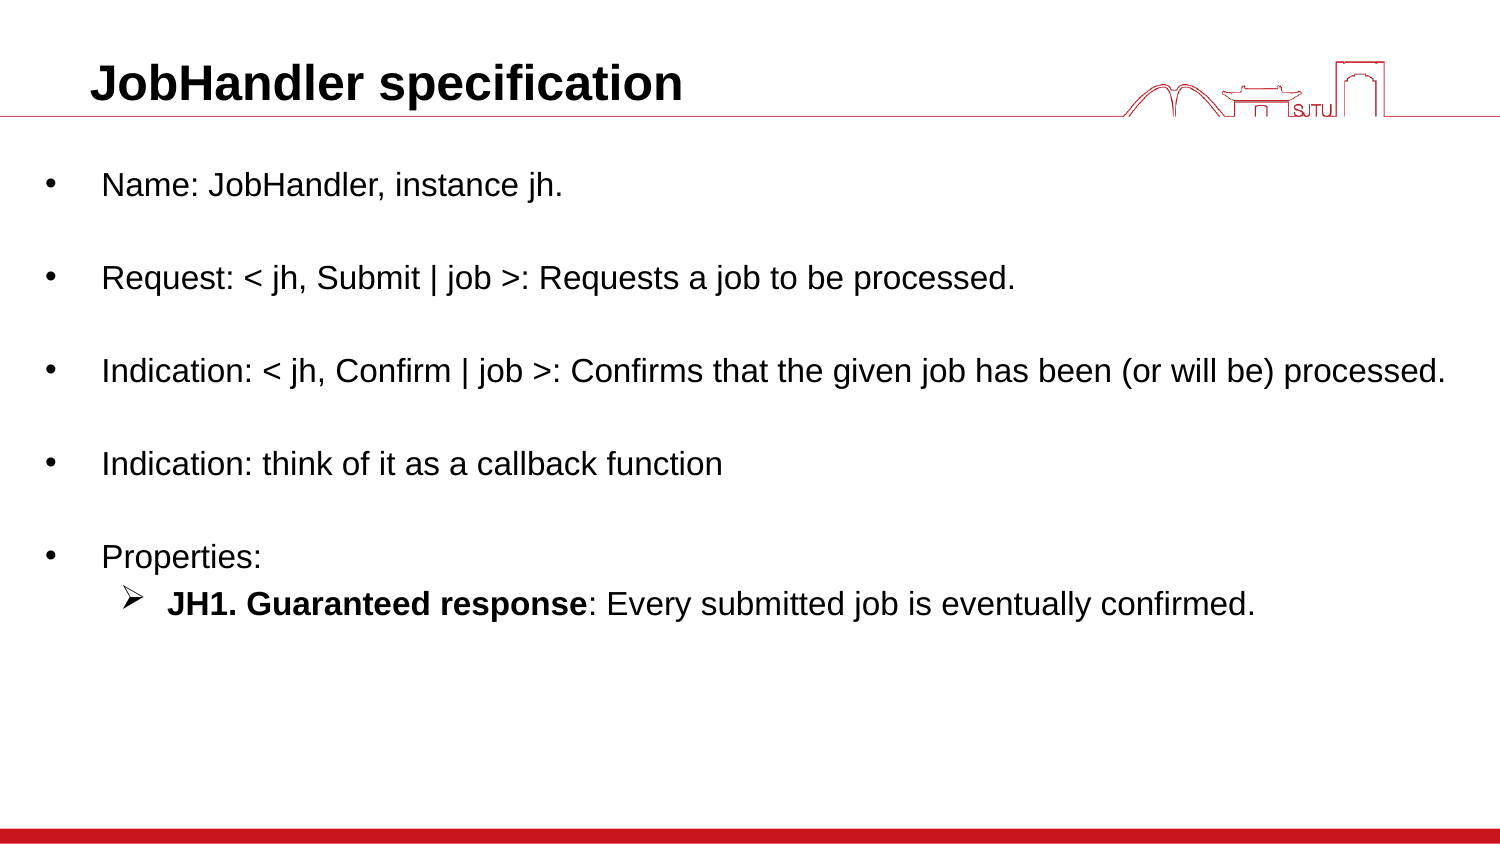

# JobHandler specification
Name: JobHandler, instance jh.

Request: < jh, Submit | job >: Requests a job to be processed.

Indication: < jh, Confirm | job >: Confirms that the given job has been (or will be) processed.

Indication: think of it as a callback function

Properties:
JH1. Guaranteed response: Every submitted job is eventually confirmed.